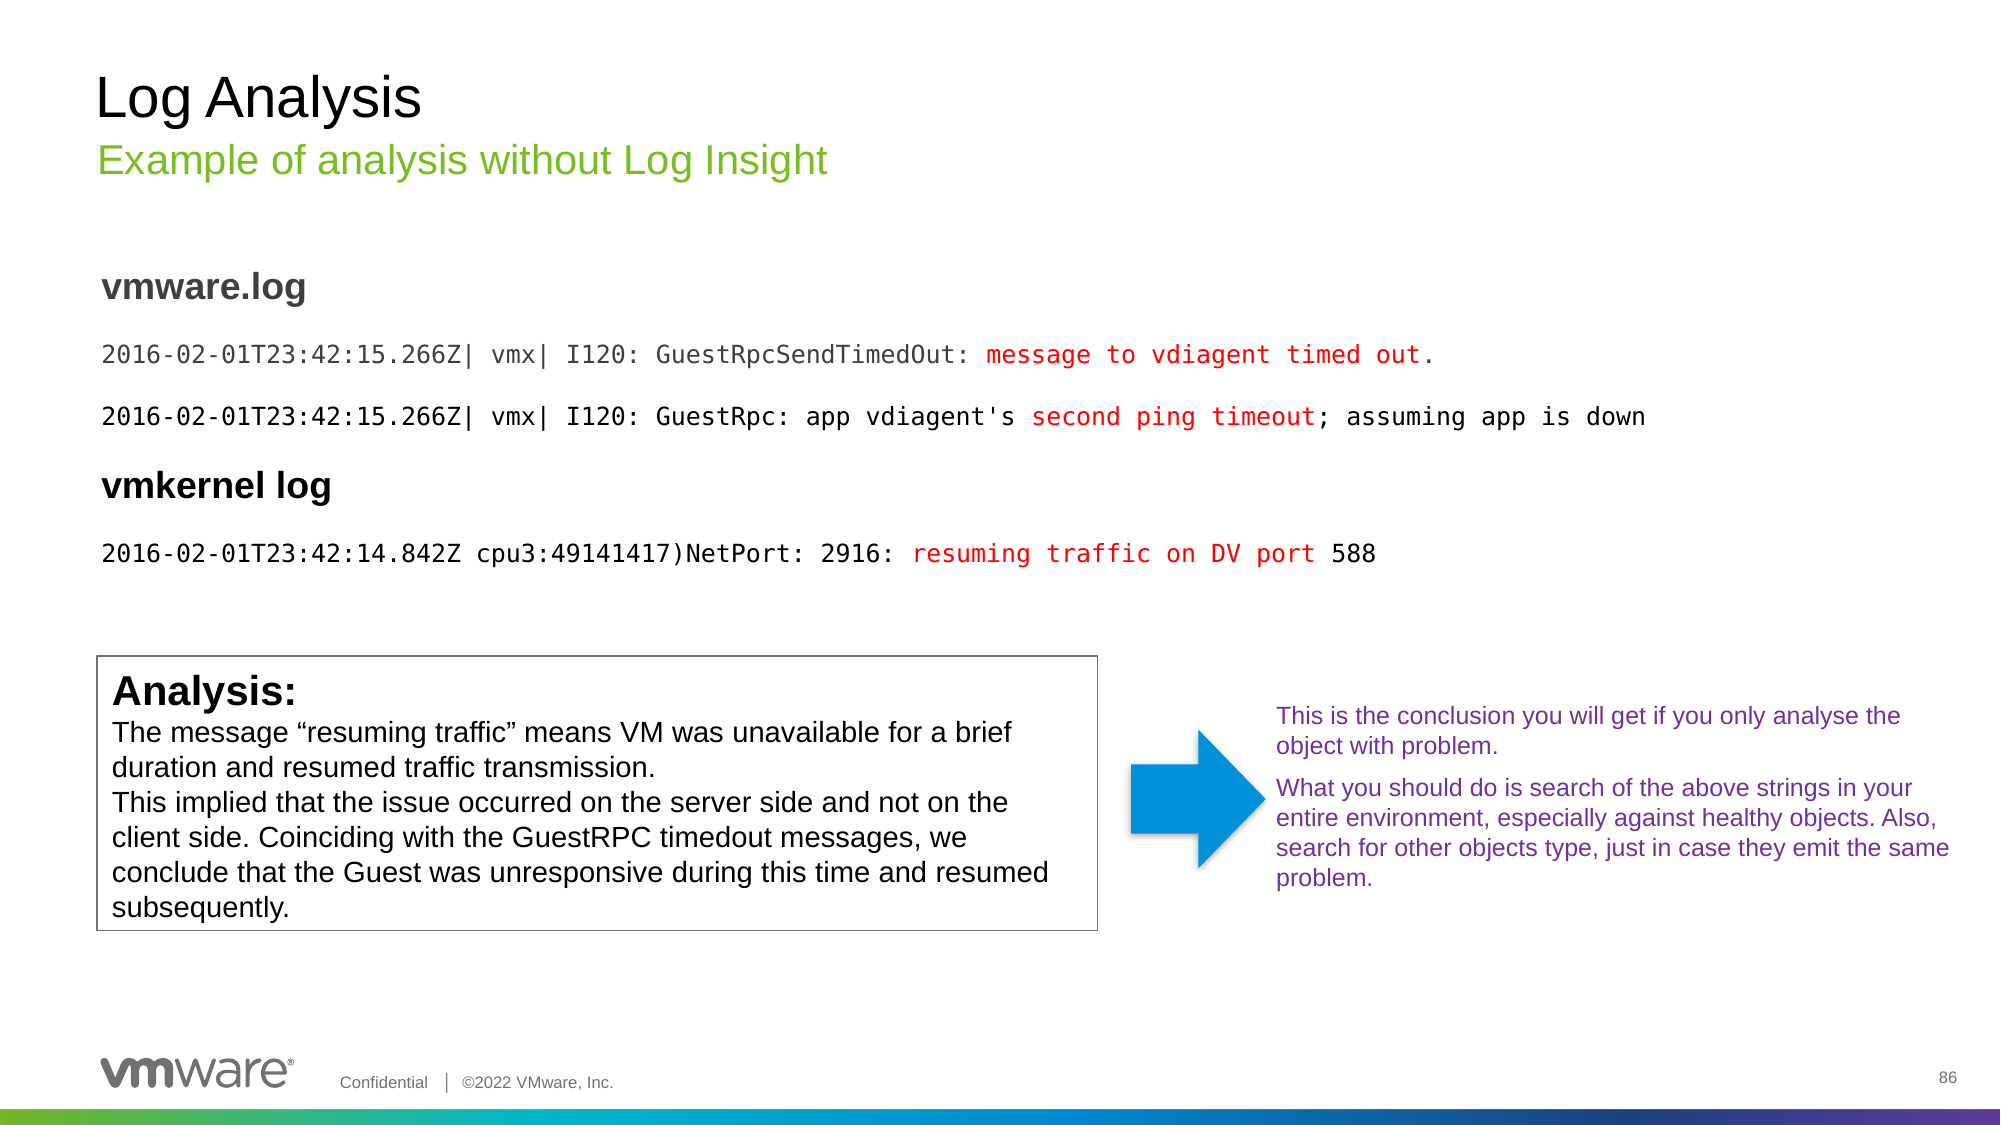

# Log Analysis
Example of analysis without Log Insight
vmware.log
2016-02-01T23:42:15.266Z| vmx| I120: GuestRpcSendTimedOut: message to vdiagent timed out.
2016-02-01T23:42:15.266Z| vmx| I120: GuestRpc: app vdiagent's second ping timeout; assuming app is down
vmkernel log
2016-02-01T23:42:14.842Z cpu3:49141417)NetPort: 2916: resuming traffic on DV port 588
Analysis:
The message “resuming traffic” means VM was unavailable for a brief duration and resumed traffic transmission.
This implied that the issue occurred on the server side and not on the client side. Coinciding with the GuestRPC timedout messages, we conclude that the Guest was unresponsive during this time and resumed subsequently.
This is the conclusion you will get if you only analyse the object with problem.
What you should do is search of the above strings in your entire environment, especially against healthy objects. Also, search for other objects type, just in case they emit the same problem.